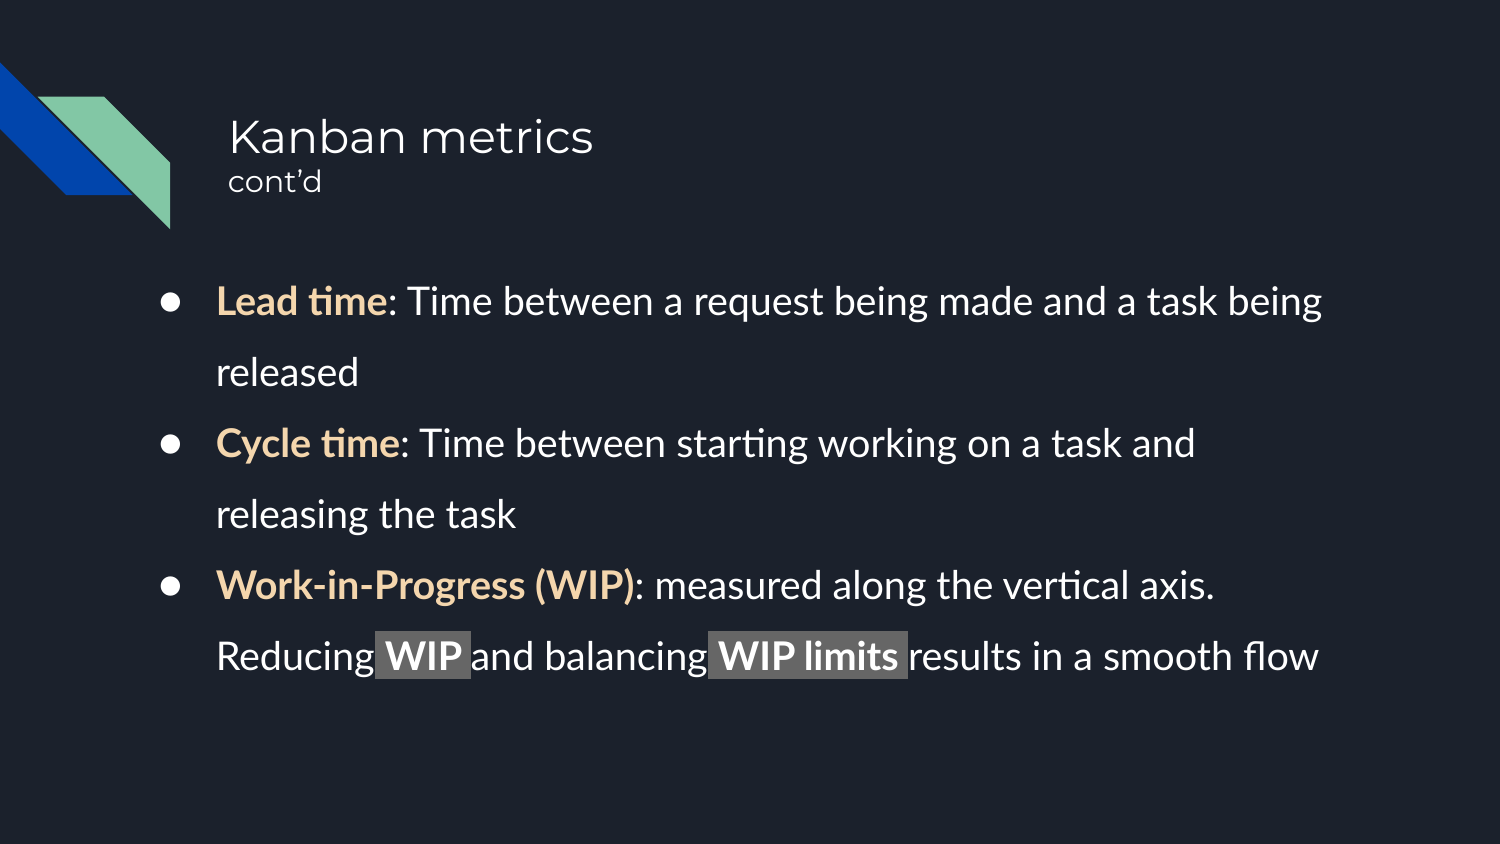

# Kanban metrics
cont’d
Lead time: Time between a request being made and a task being released
Cycle time: Time between starting working on a task and releasing the task
Work-in-Progress (WIP): measured along the vertical axis. Reducing WIP and balancing WIP limits results in a smooth flow